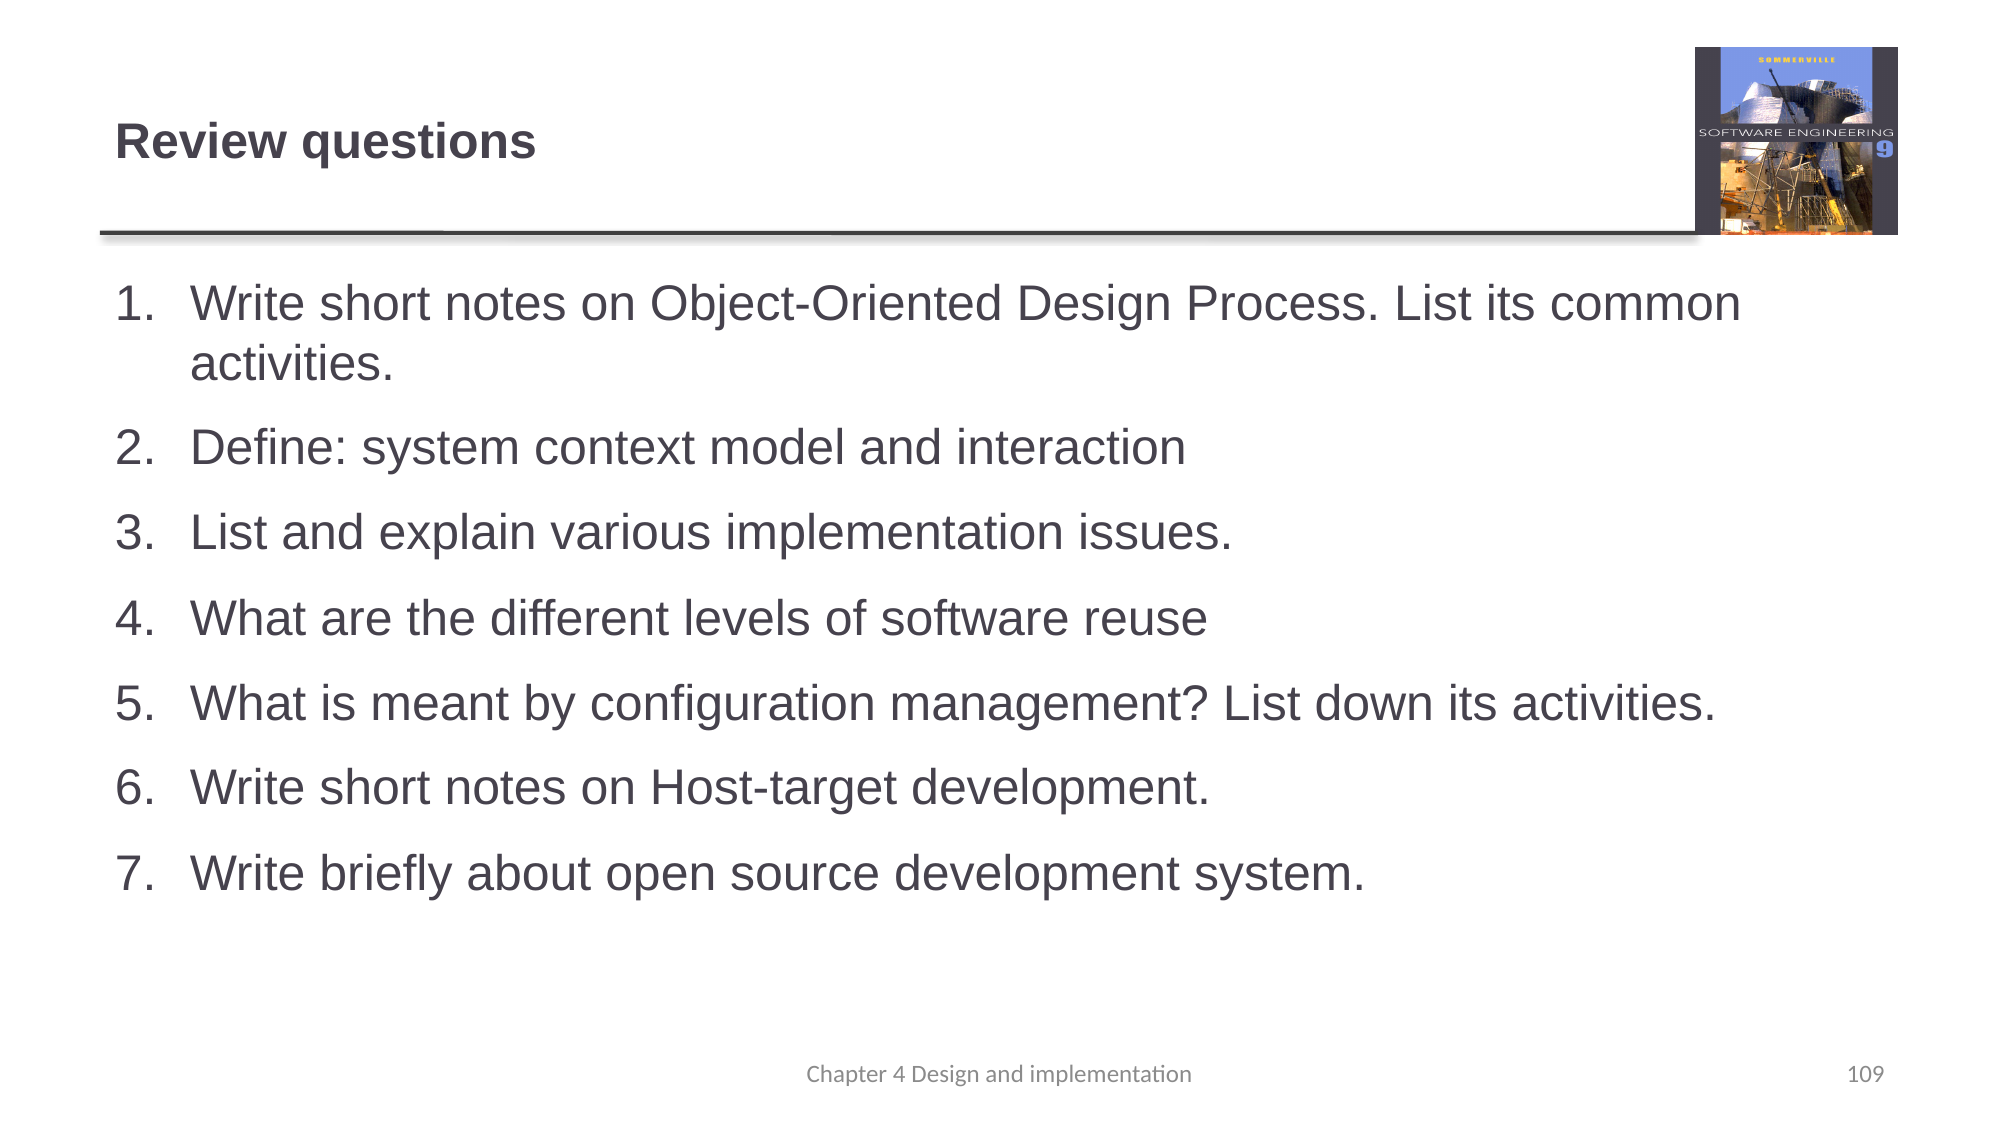

# Review questions
Write short notes on Object-Oriented Design Process. List its common activities.
Define: system context model and interaction
List and explain various implementation issues.
What are the different levels of software reuse
What is meant by configuration management? List down its activities.
Write short notes on Host-target development.
Write briefly about open source development system.

Chapter 4 Design and implementation
109